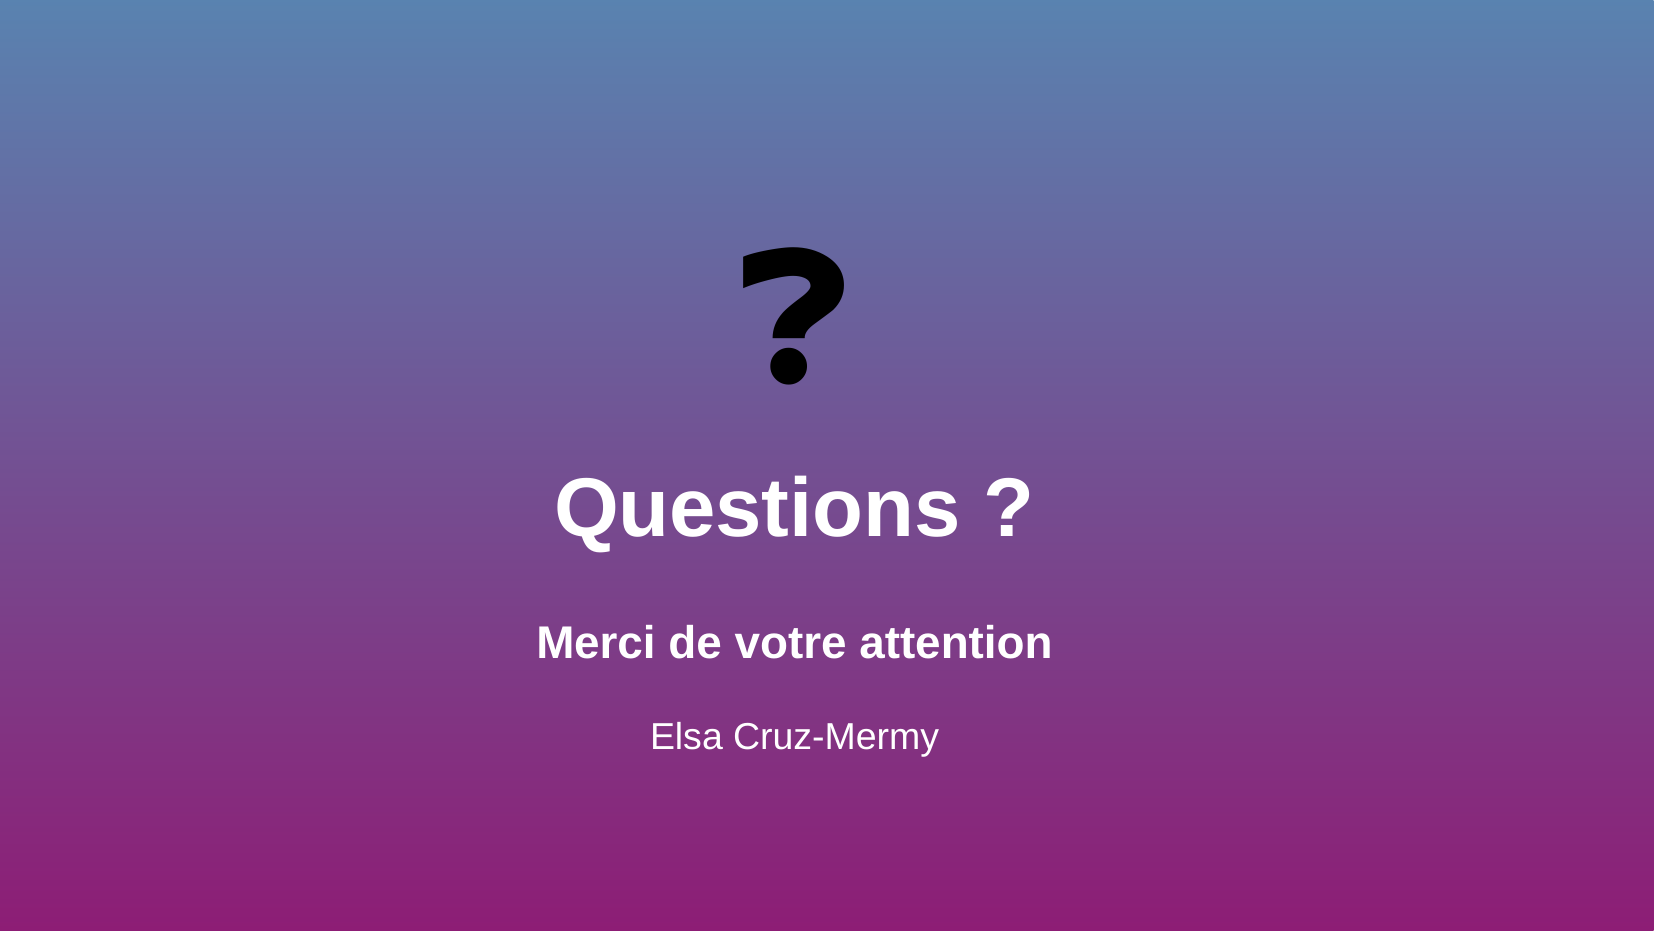

❓
Questions ?
Merci de votre attention

Elsa Cruz-Mermy